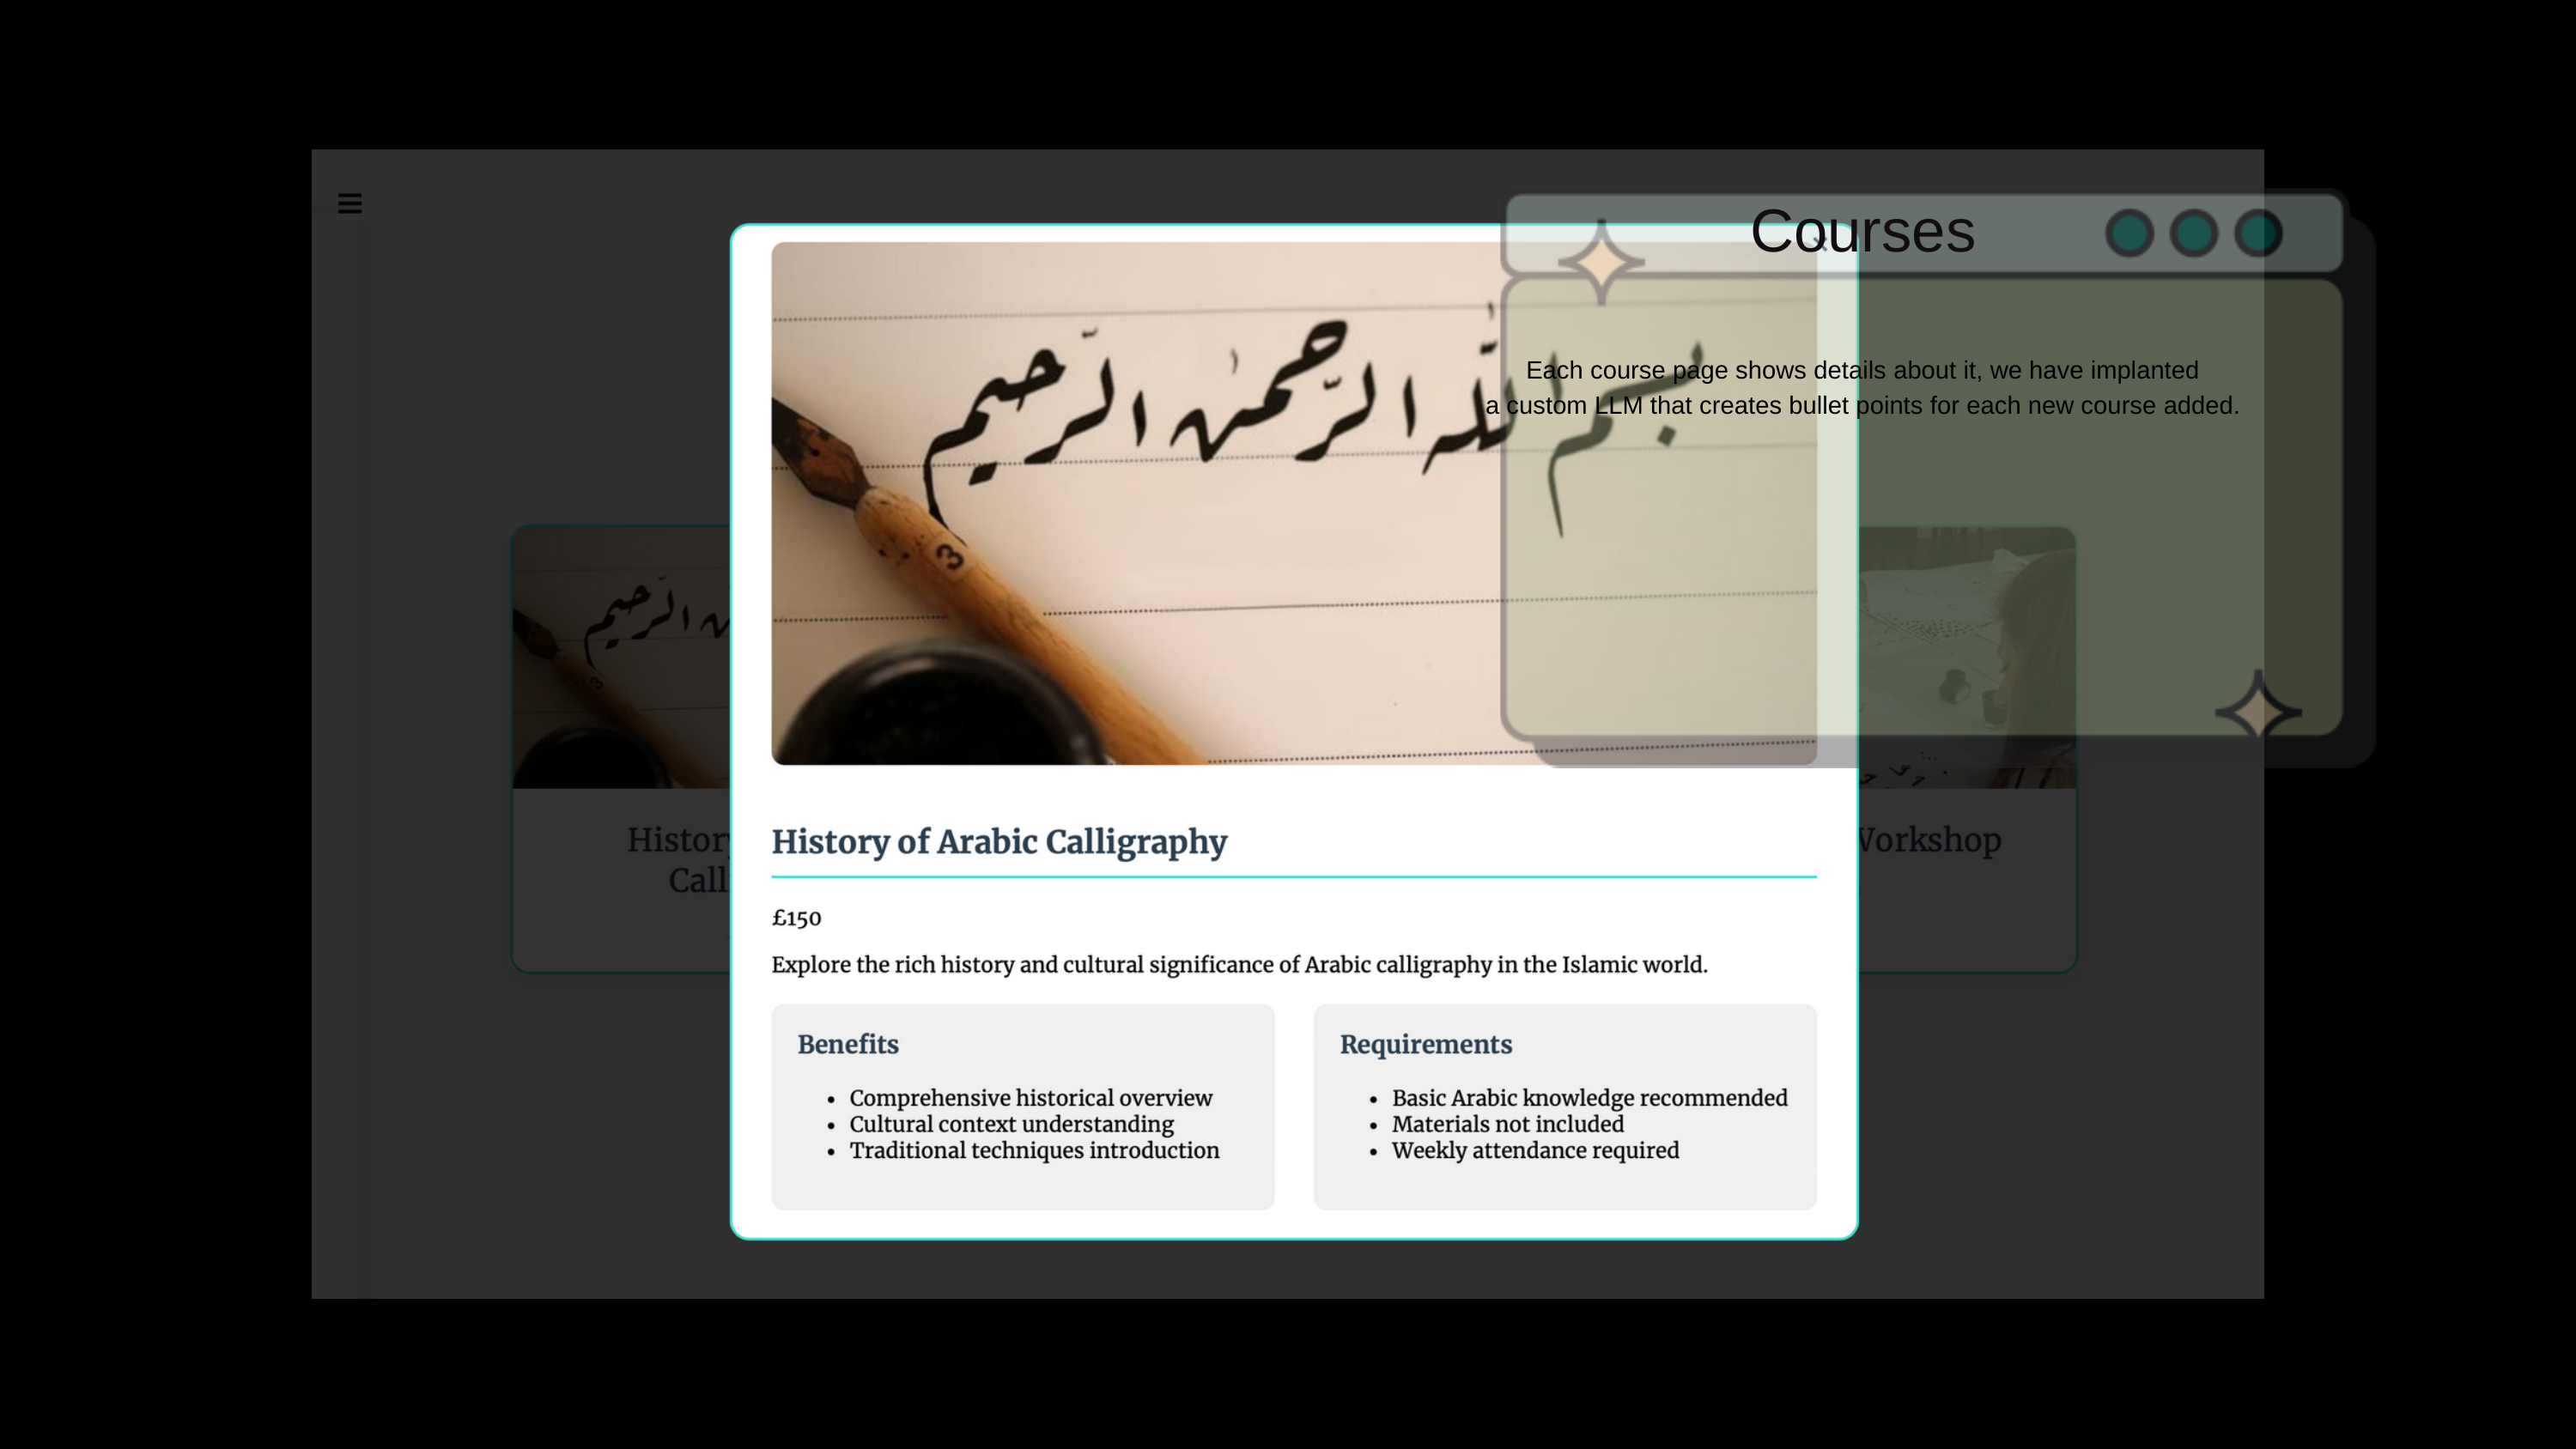

Courses

Each course page shows details about it, we have implanted
a custom LLM that creates bullet points for each new course added.